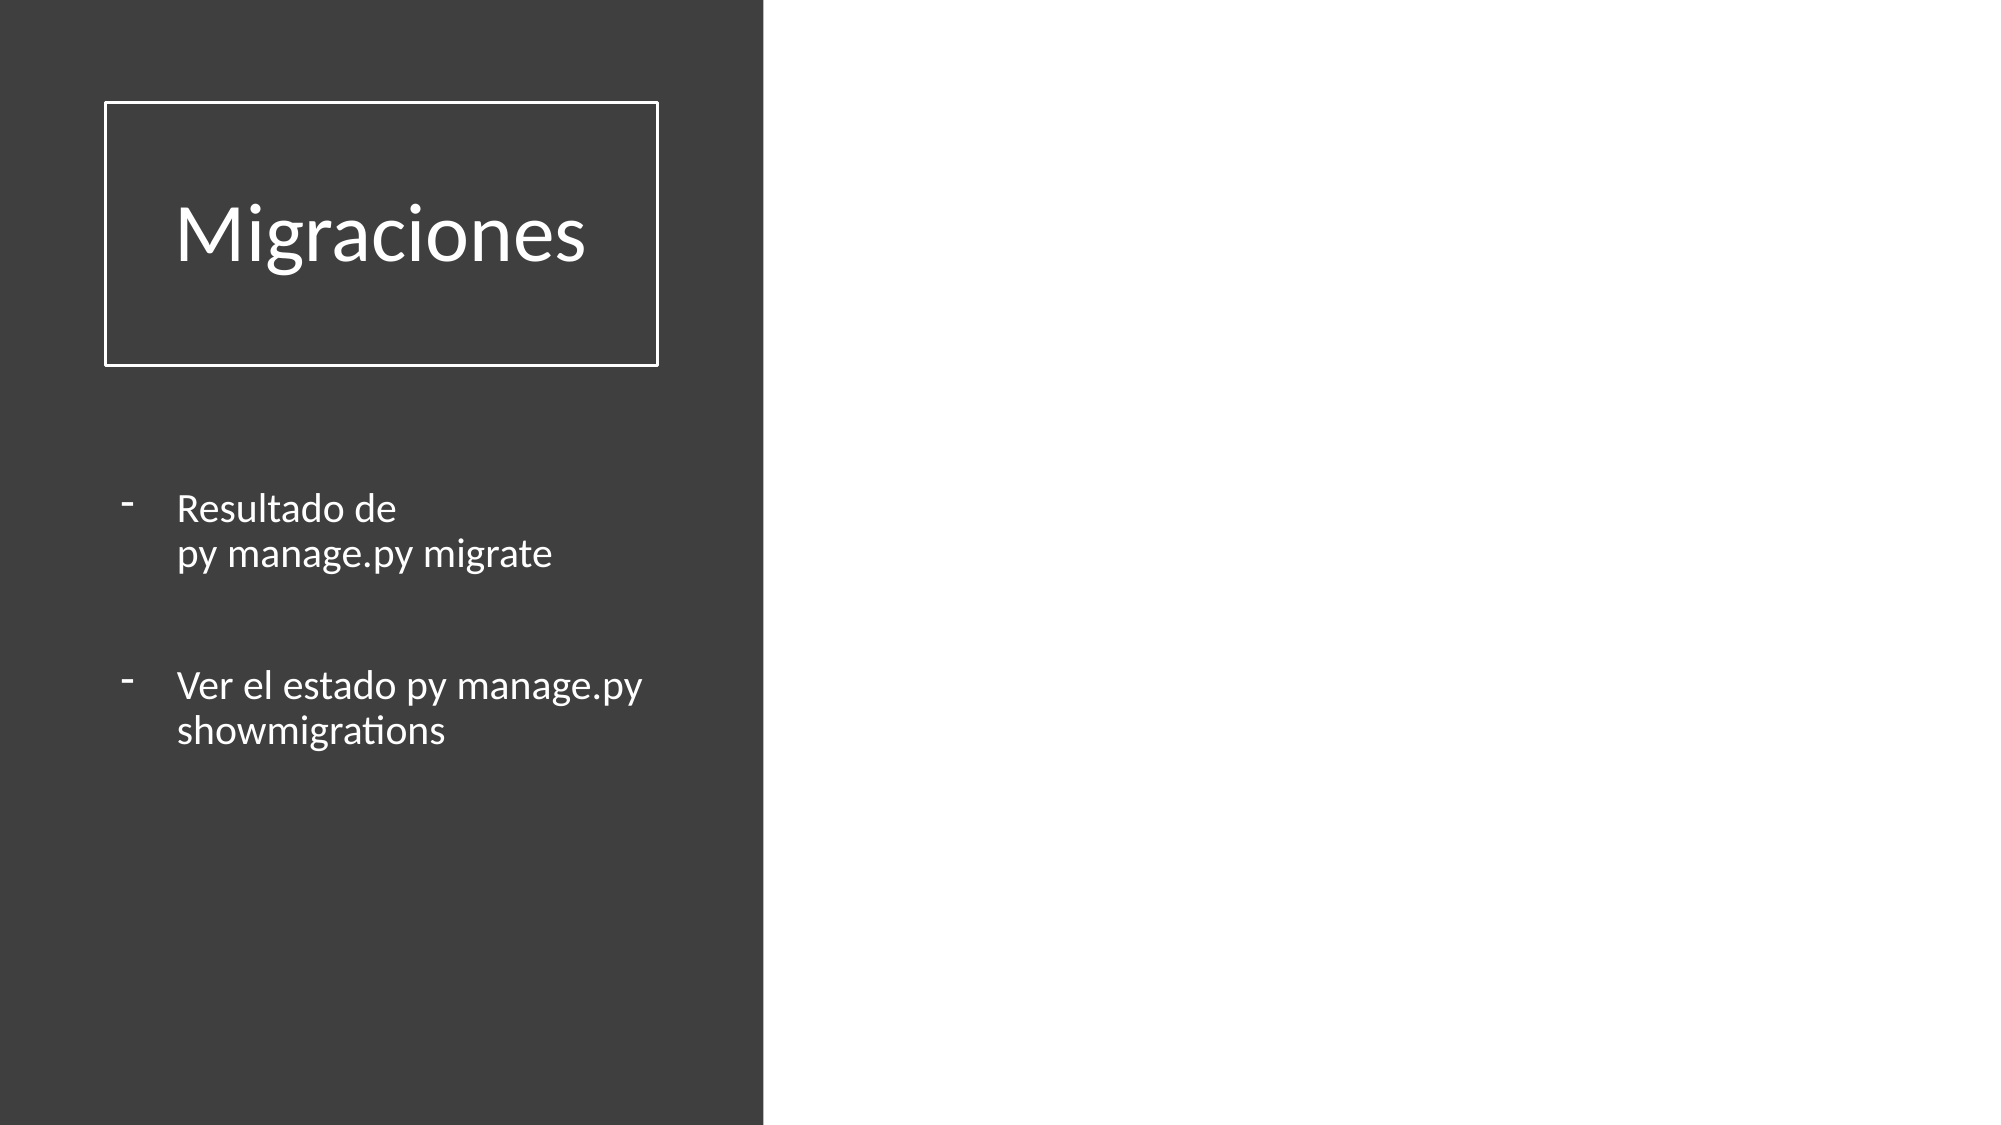

# Migraciones
admin
 [X] 0001_initial
 [X] 0002_logentry_remove_auto_add
 [X] 0003_logentry_add_action_flag_choices
auth
 [X] 0001_initial
…
contenttypes
 [X] 0001_initial
 [X] 0002_remove_content_type_name
libros
 [X] 0001_initial
porfolio
 (no migrations)
sessions
 [X] 0001_initial
Resultado de
py manage.py migrate

Ver el estado py manage.py showmigrations